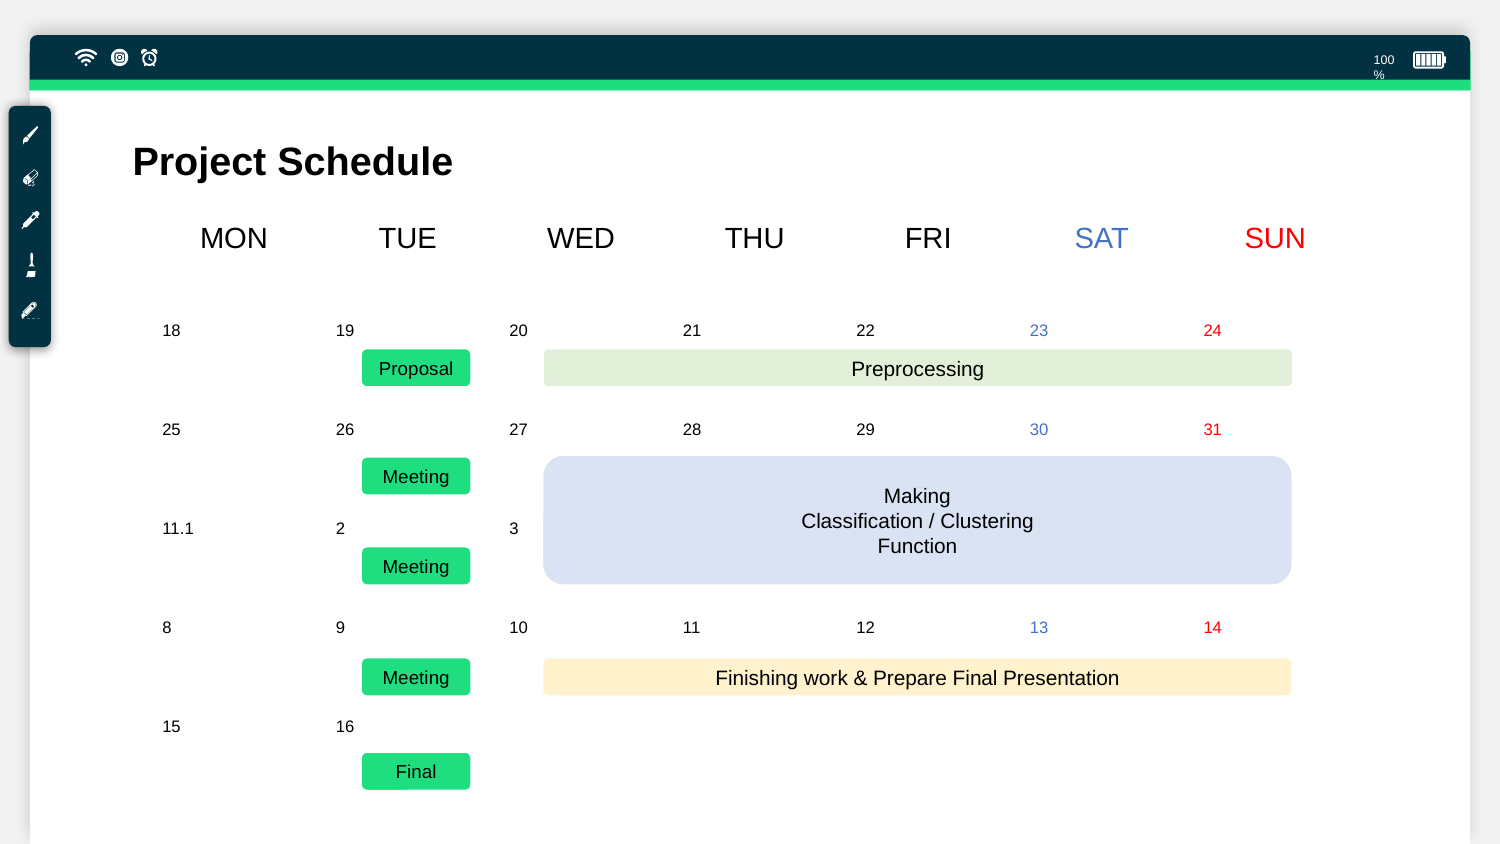

100%

Project Schedule
| MON | TUE | WED | THU | FRI | SAT | SUN |
| --- | --- | --- | --- | --- | --- | --- |
| 18 | 19 | 20 | 21 | 22 | 23 | 24 |
| 25 | 26 | 27 | 28 | 29 | 30 | 31 |
| 11.1 | 2 | 3 | 4 | 5 | 6 | 7 |
| 8 | 9 | 10 | 11 | 12 | 13 | 14 |
| 15 | 16 |  |  |  |  |  |
Proposal
Preprocessing
Making
Classification / Clustering
Function
Meeting
Meeting
Meeting
Finishing work & Prepare Final Presentation
Final